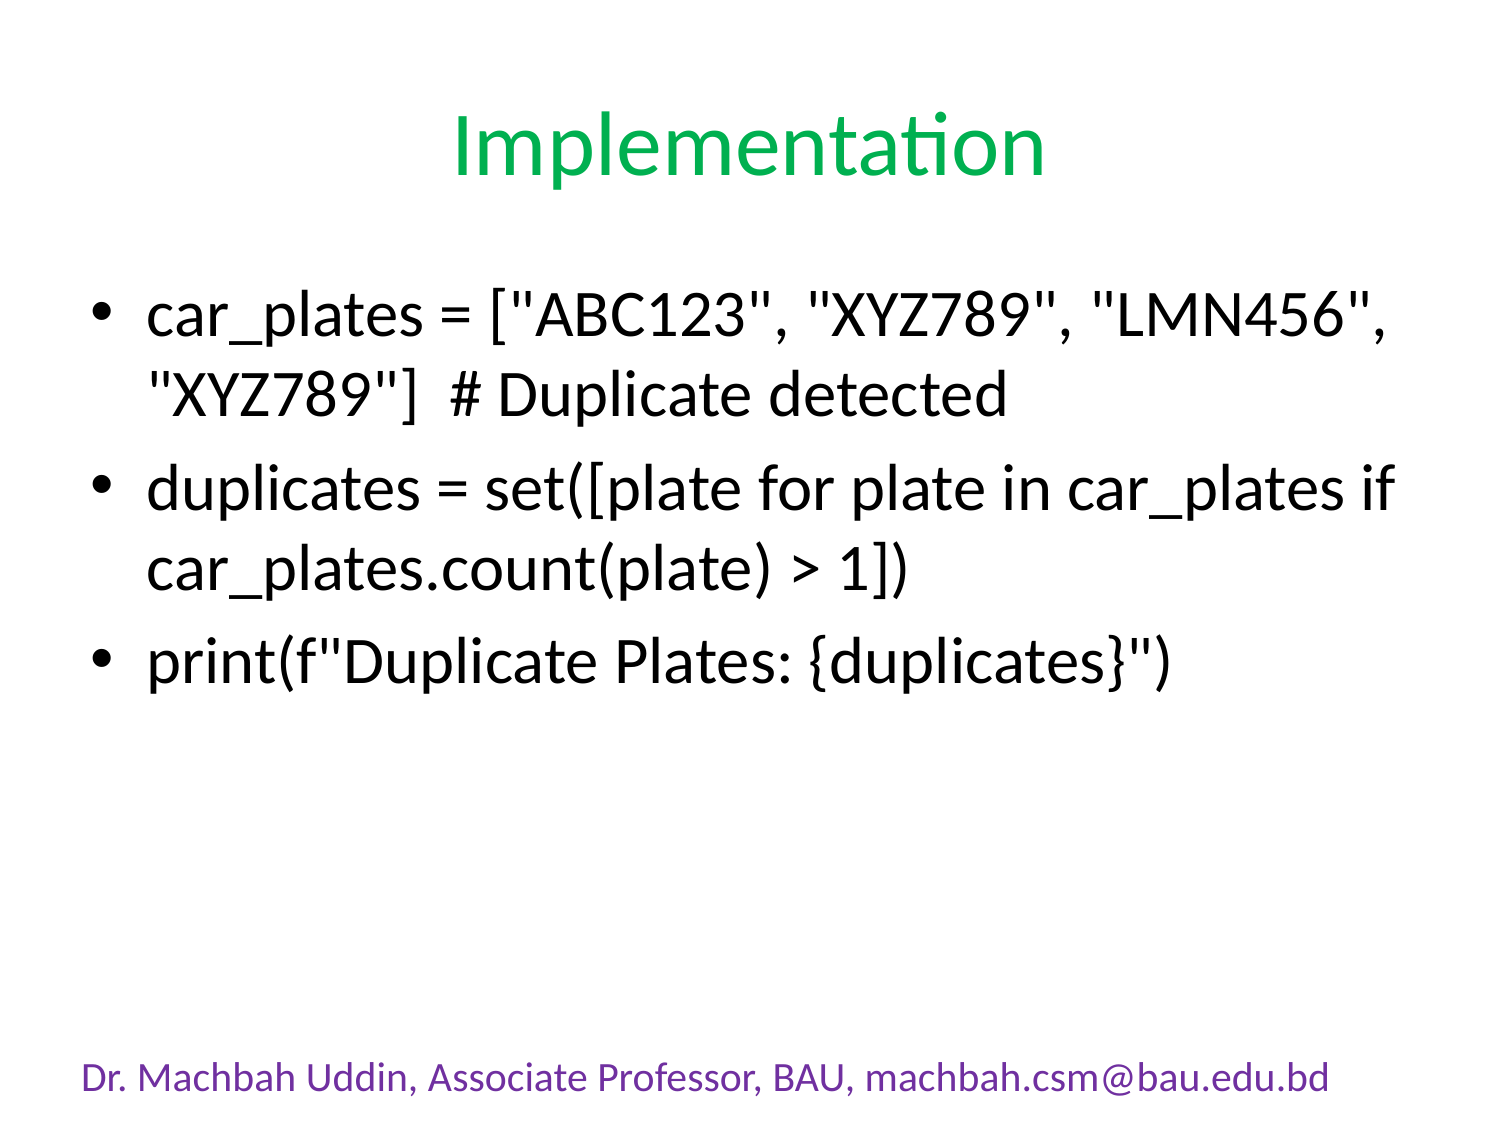

# Implementation
car_plates = ["ABC123", "XYZ789", "LMN456", "XYZ789"]  # Duplicate detected
duplicates = set([plate for plate in car_plates if car_plates.count(plate) > 1])
print(f"Duplicate Plates: {duplicates}")